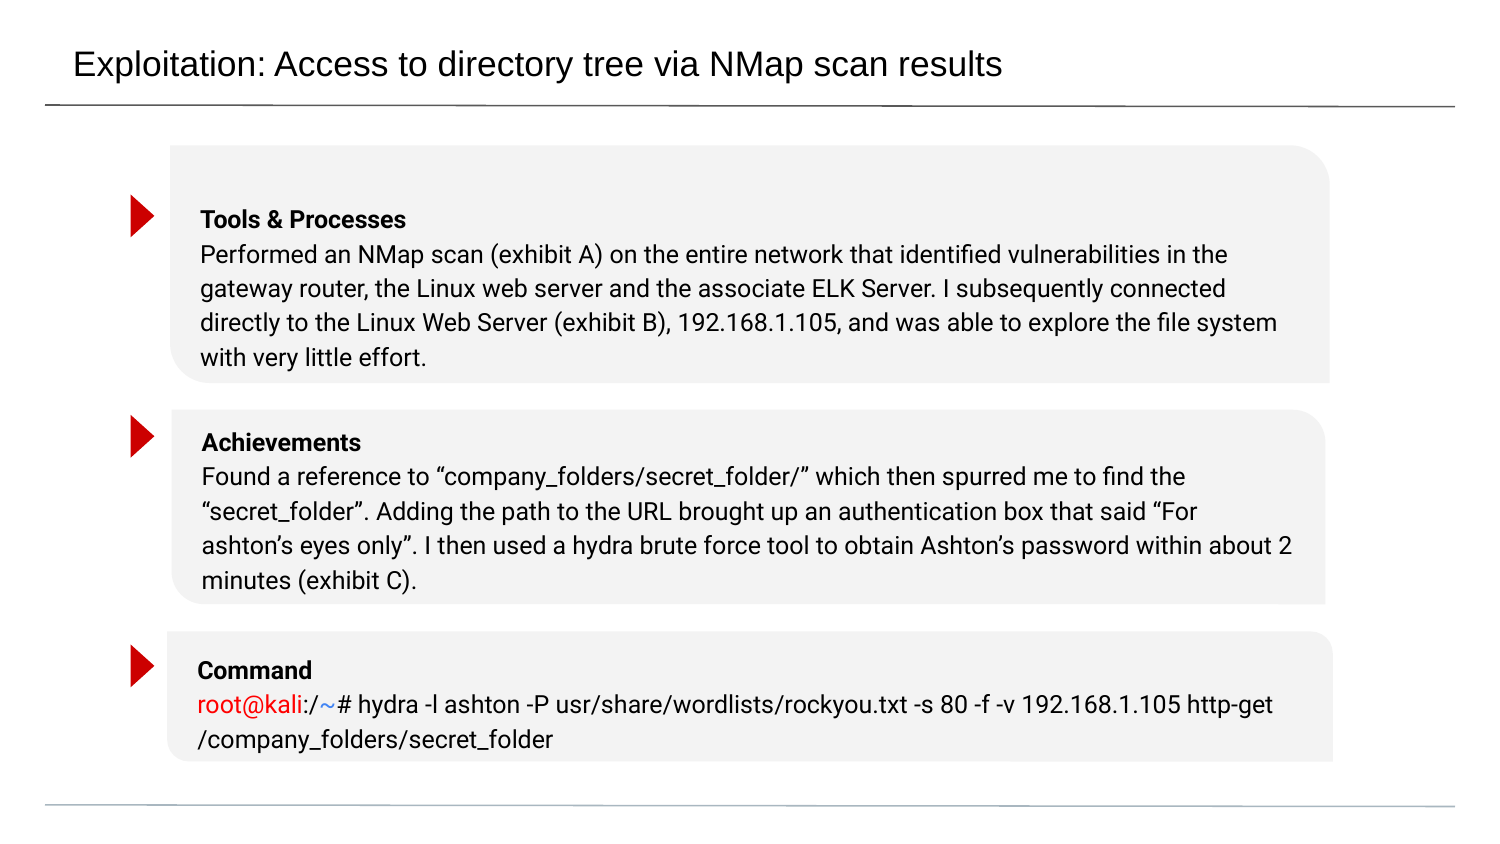

# Exploitation: Access to directory tree via NMap scan results

Tools & Processes
Performed an NMap scan (exhibit A) on the entire network that identified vulnerabilities in the gateway router, the Linux web server and the associate ELK Server. I subsequently connected directly to the Linux Web Server (exhibit B), 192.168.1.105, and was able to explore the file system with very little effort.

Achievements
Found a reference to “company_folders/secret_folder/” which then spurred me to find the “secret_folder”. Adding the path to the URL brought up an authentication box that said “For ashton’s eyes only”. I then used a hydra brute force tool to obtain Ashton’s password within about 2 minutes (exhibit C).

Command
root@kali:/~# hydra -l ashton -P usr/share/wordlists/rockyou.txt -s 80 -f -v 192.168.1.105 http-get /company_folders/secret_folder